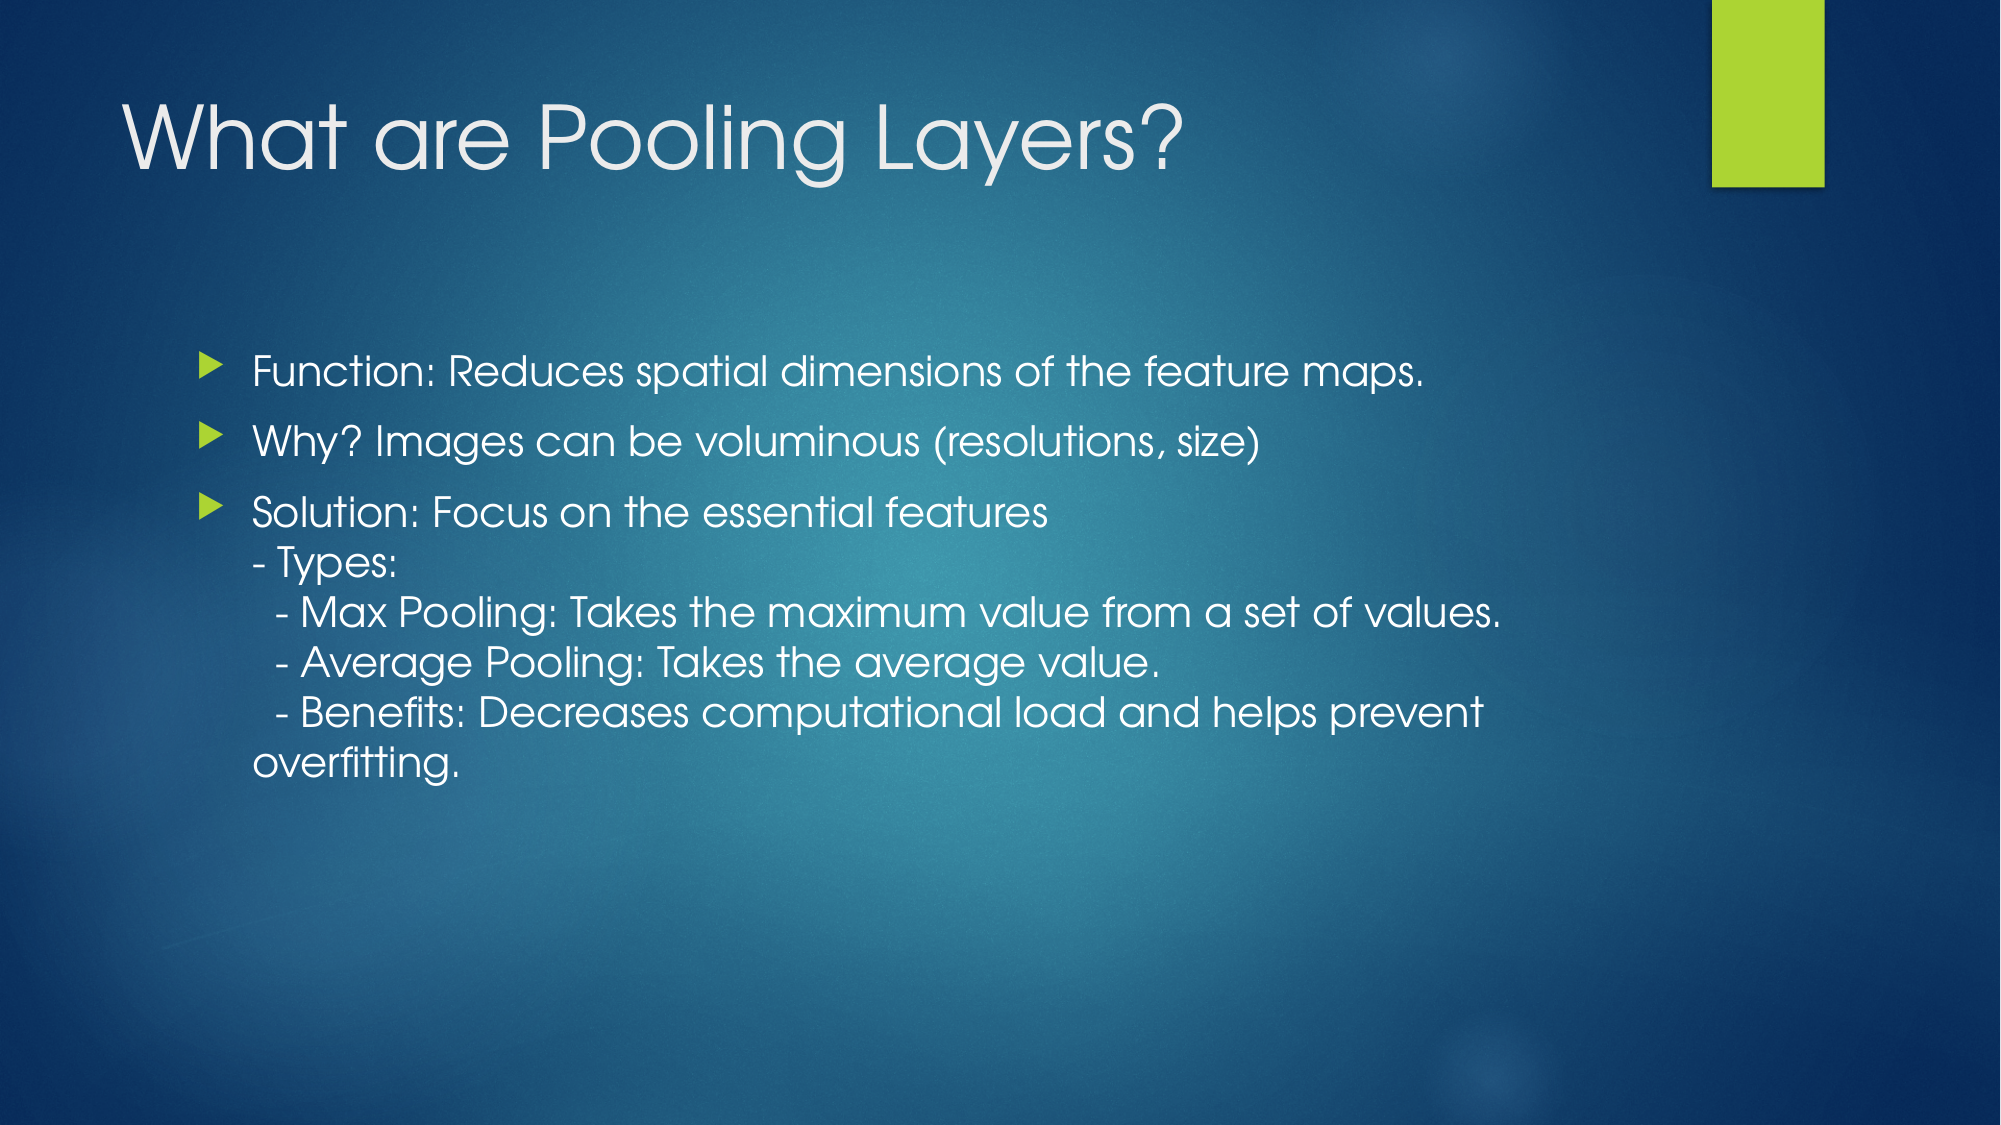

# What are Pooling Layers?
Function: Reduces spatial dimensions of the feature maps.
Why? Images can be voluminous (resolutions, size)
Solution: Focus on the essential features
- Types:
  - Max Pooling: Takes the maximum value from a set of values.
  - Average Pooling: Takes the average value.
  - Benefits: Decreases computational load and helps prevent overfitting.